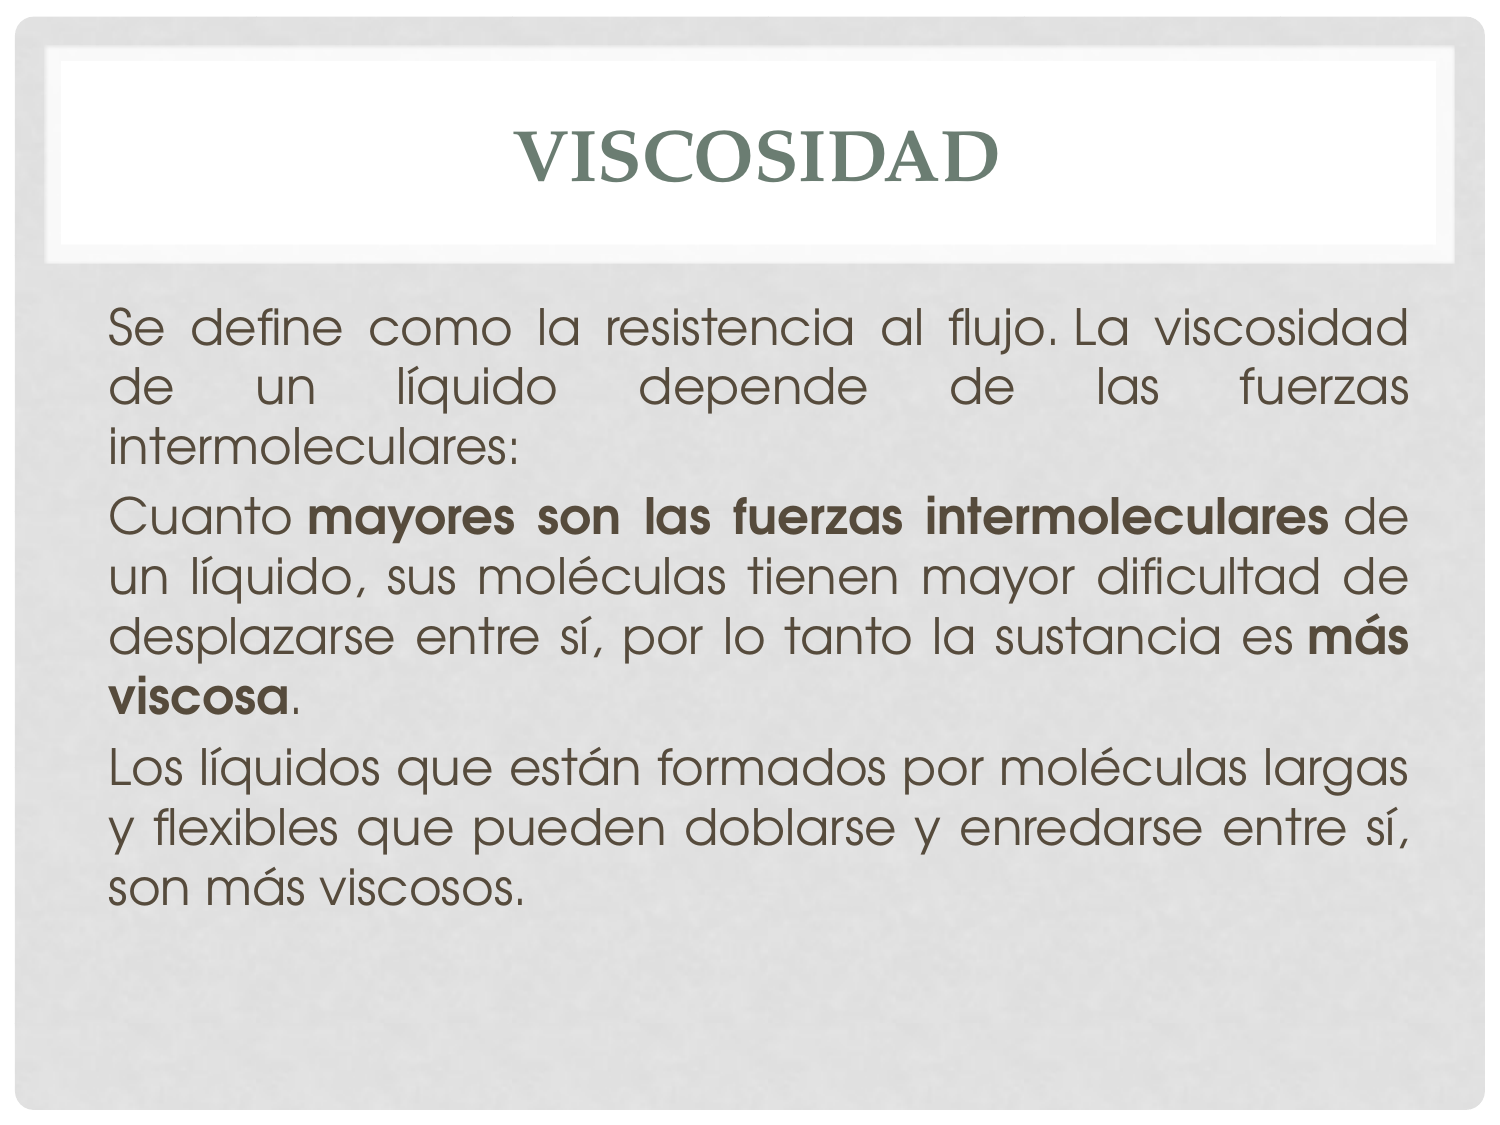

# Viscosidad
Se define como la resistencia al flujo. La viscosidad de un líquido depende de las fuerzas intermoleculares:
Cuanto mayores son las fuerzas intermoleculares de un líquido, sus moléculas tienen mayor dificultad de desplazarse entre sí, por lo tanto la sustancia es más viscosa.
Los líquidos que están formados por moléculas largas y flexibles que pueden doblarse y enredarse entre sí, son más viscosos.